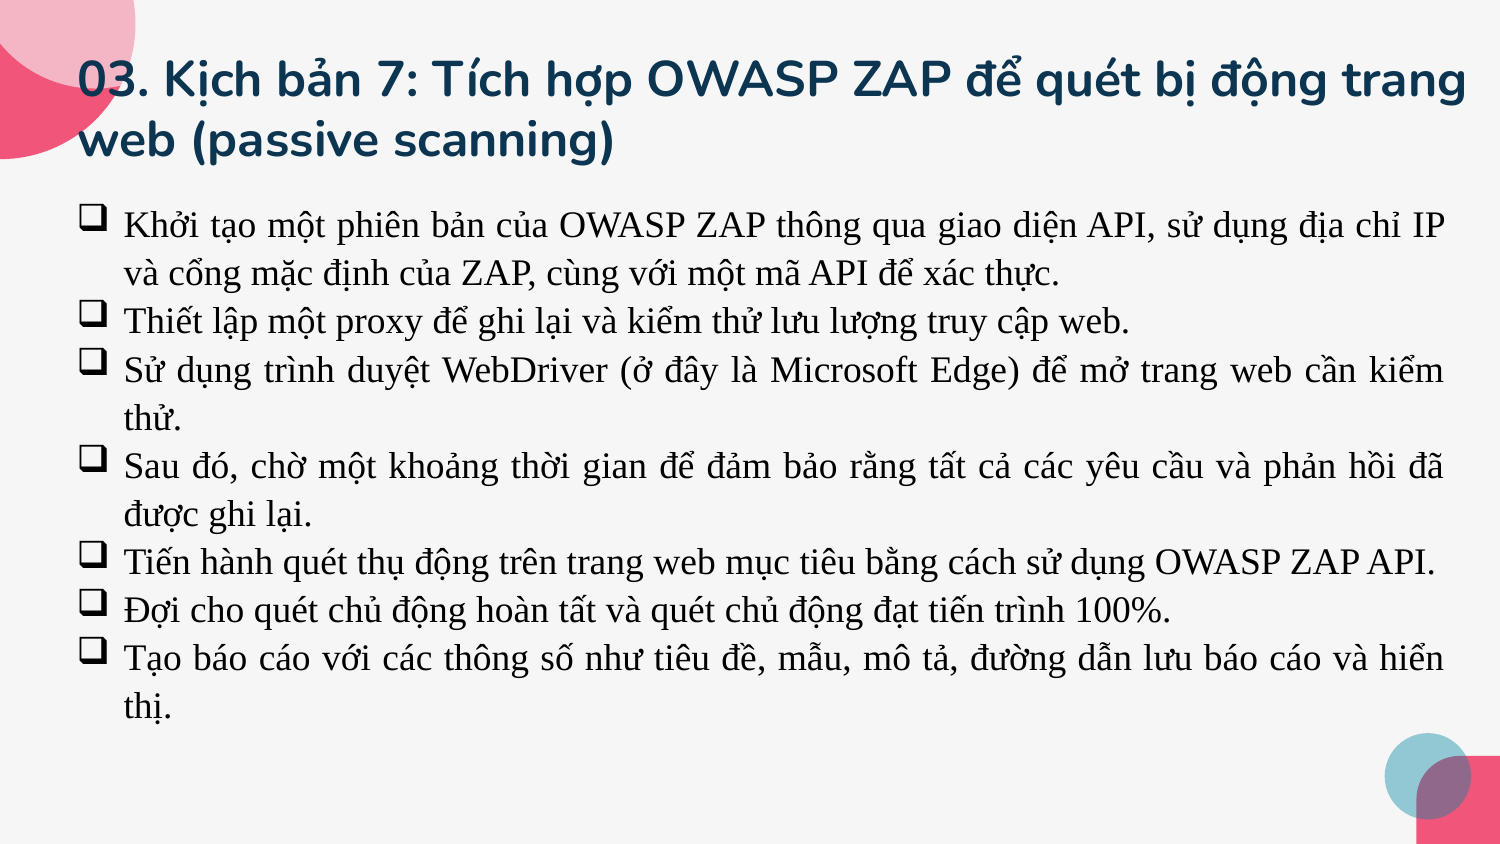

# 03. Kịch bản 7: Tích hợp OWASP ZAP để quét bị động trang web (passive scanning)
Khởi tạo một phiên bản của OWASP ZAP thông qua giao diện API, sử dụng địa chỉ IP và cổng mặc định của ZAP, cùng với một mã API để xác thực.
Thiết lập một proxy để ghi lại và kiểm thử lưu lượng truy cập web.
Sử dụng trình duyệt WebDriver (ở đây là Microsoft Edge) để mở trang web cần kiểm thử.
Sau đó, chờ một khoảng thời gian để đảm bảo rằng tất cả các yêu cầu và phản hồi đã được ghi lại.
Tiến hành quét thụ động trên trang web mục tiêu bằng cách sử dụng OWASP ZAP API.
Đợi cho quét chủ động hoàn tất và quét chủ động đạt tiến trình 100%.
Tạo báo cáo với các thông số như tiêu đề, mẫu, mô tả, đường dẫn lưu báo cáo và hiển thị.